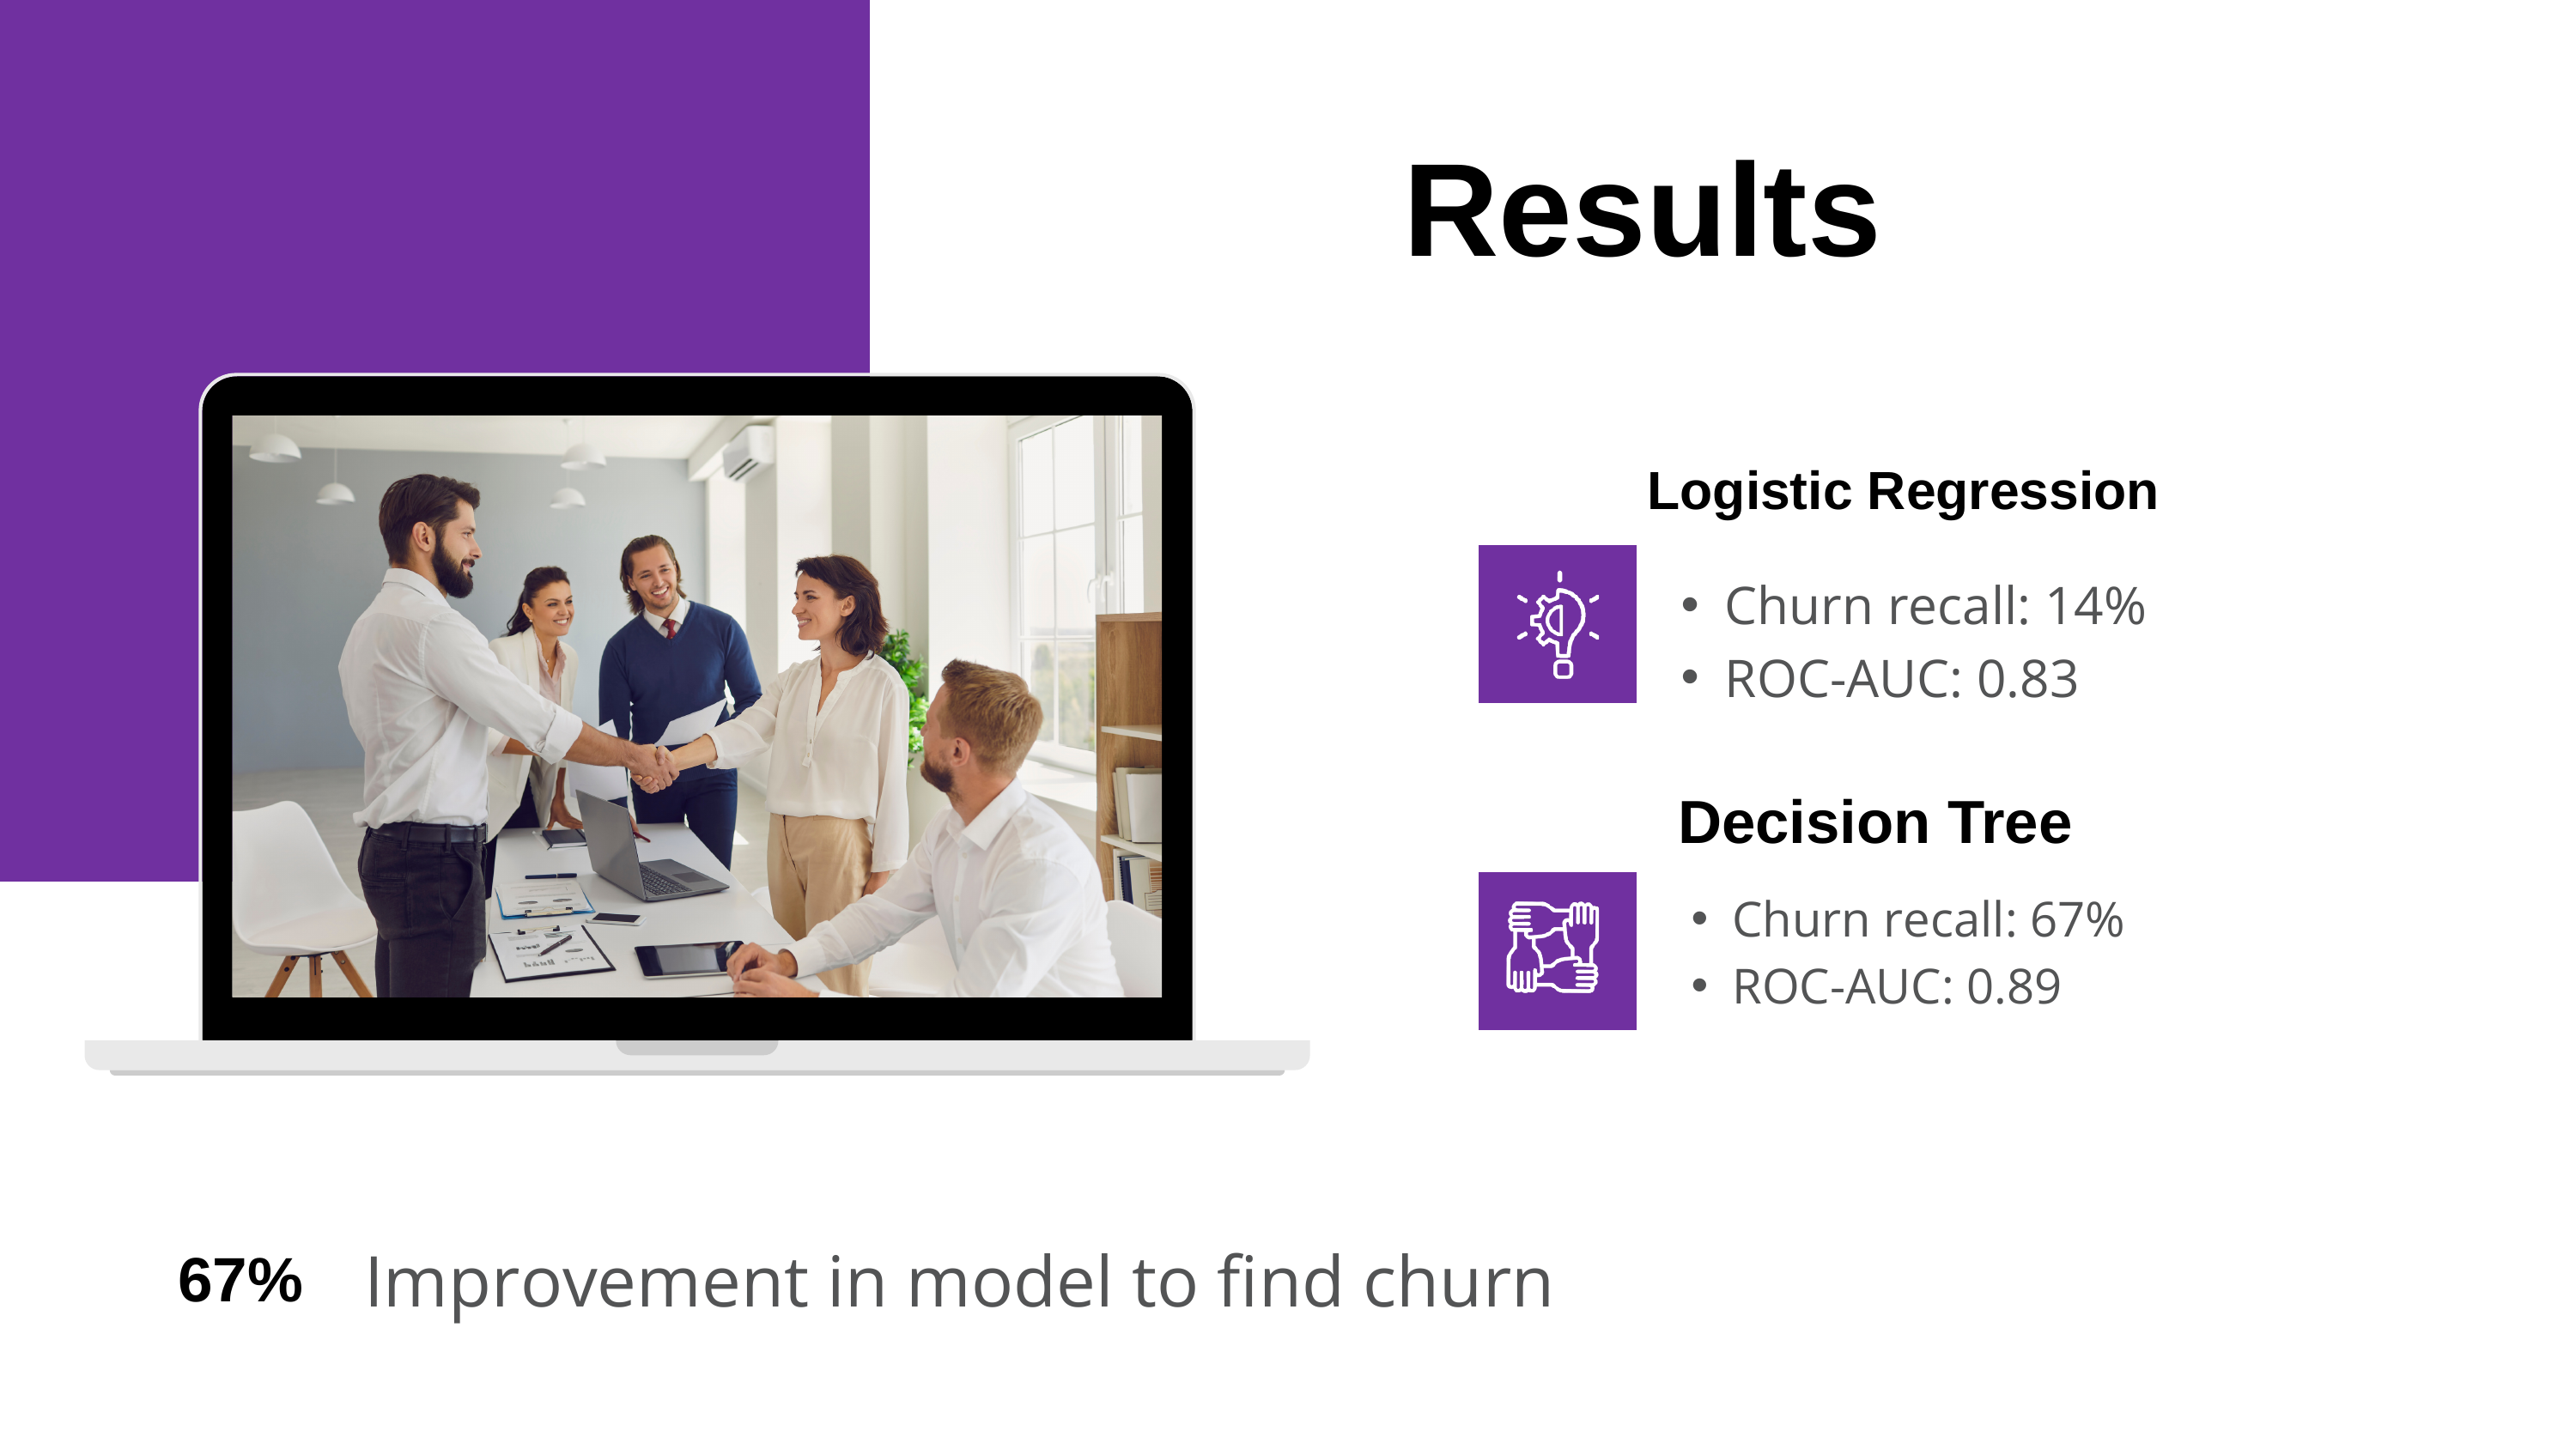

Results

Logistic Regression

Churn recall: 14%
ROC-AUC: 0.83

Decision Tree

Churn recall: 67%
ROC-AUC: 0.89

Improvement in model to find churn
67%